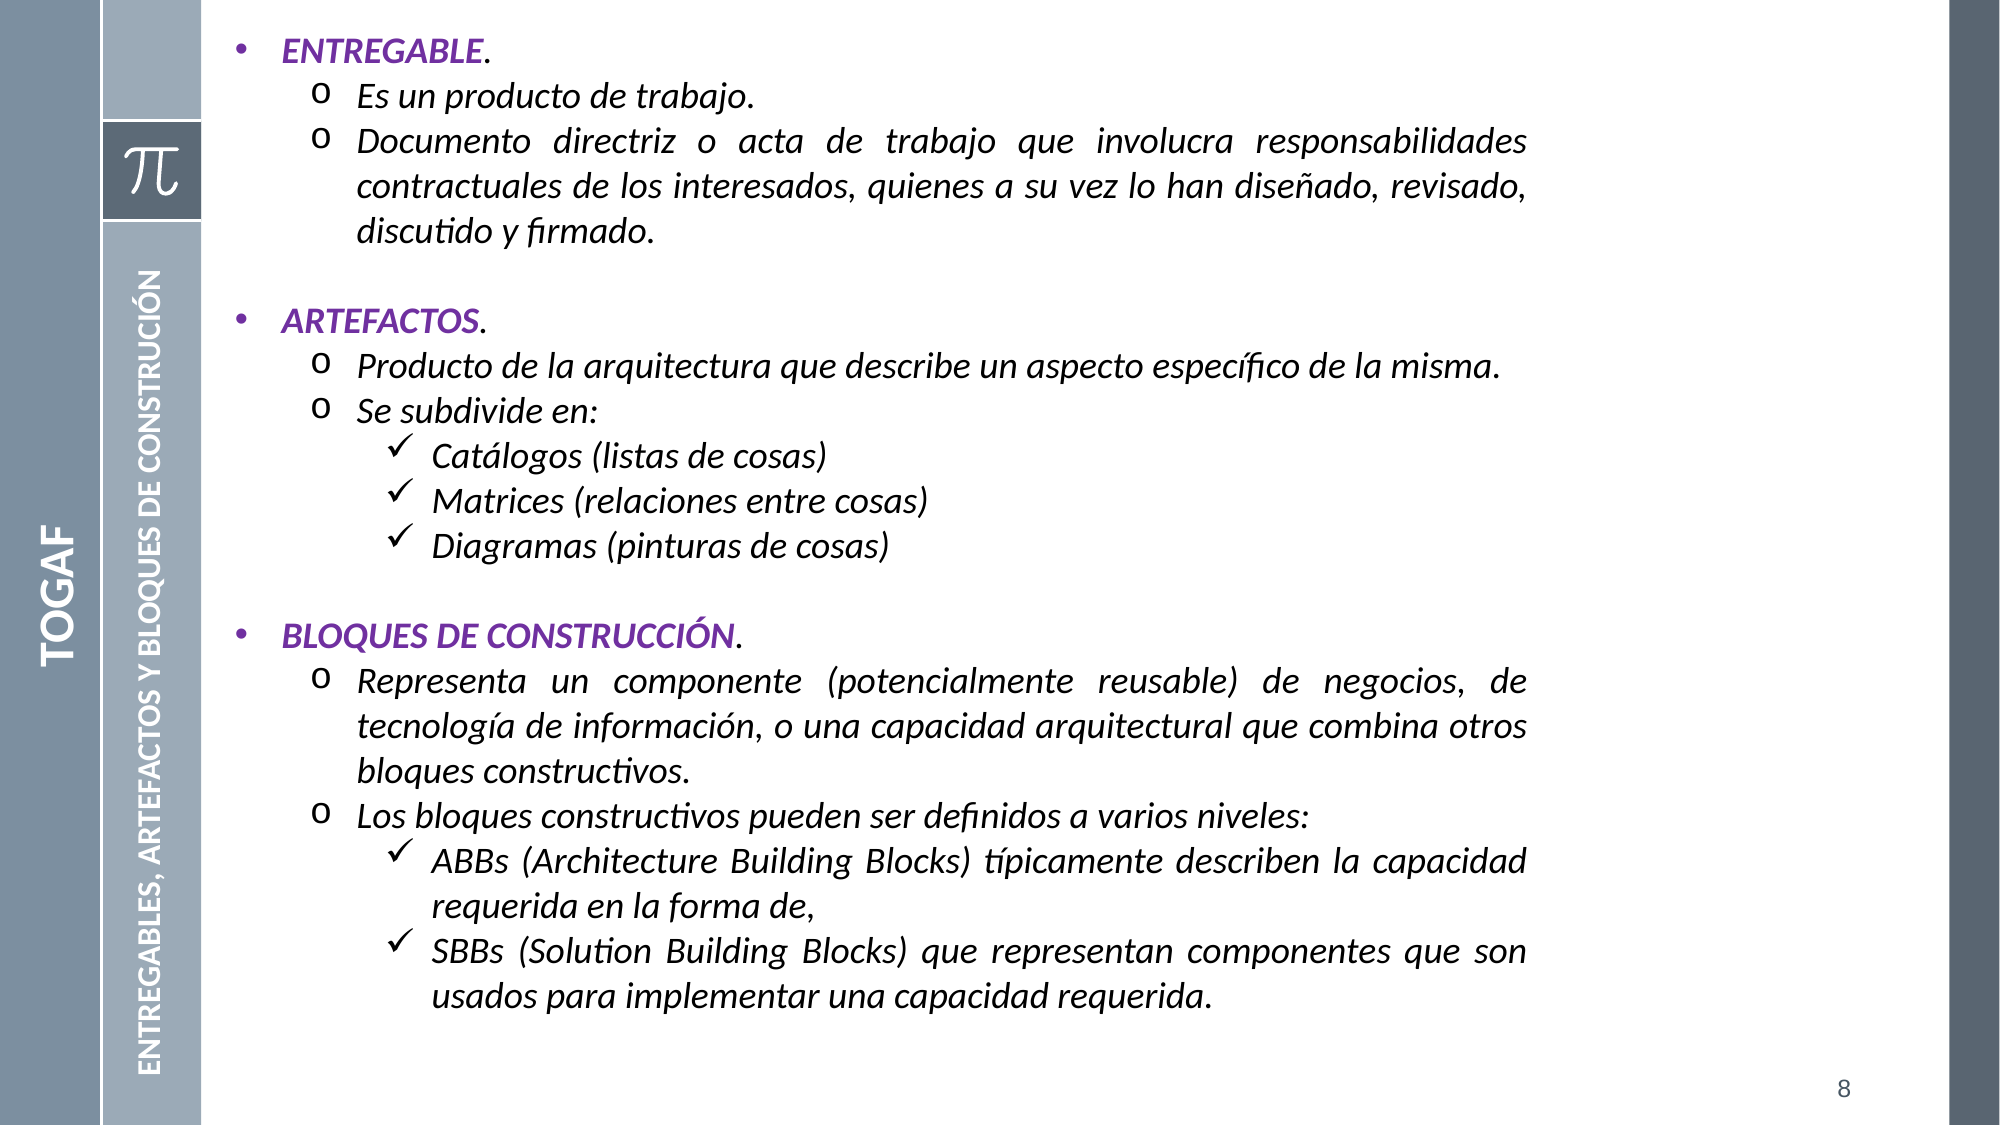

ENTREGABLE.
Es un producto de trabajo.
Documento directriz o acta de trabajo que involucra responsabilidades contractuales de los interesados, quienes a su vez lo han diseñado, revisado, discutido y firmado.

ARTEFACTOS.
Producto de la arquitectura que describe un aspecto específico de la misma.
Se subdivide en:
Catálogos (listas de cosas)
Matrices (relaciones entre cosas)
Diagramas (pinturas de cosas)

BLOQUES DE CONSTRUCCIÓN.
Representa un componente (potencialmente reusable) de negocios, de tecnología de información, o una capacidad arquitectural que combina otros bloques constructivos.
Los bloques constructivos pueden ser definidos a varios niveles:
ABBs (Architecture Building Blocks) típicamente describen la capacidad requerida en la forma de,
SBBs (Solution Building Blocks) que representan componentes que son usados para implementar una capacidad requerida.
TOGAF
ENTREGABLES, ARTEFACTOS Y BLOQUES DE CONSTRUCIÓN
8